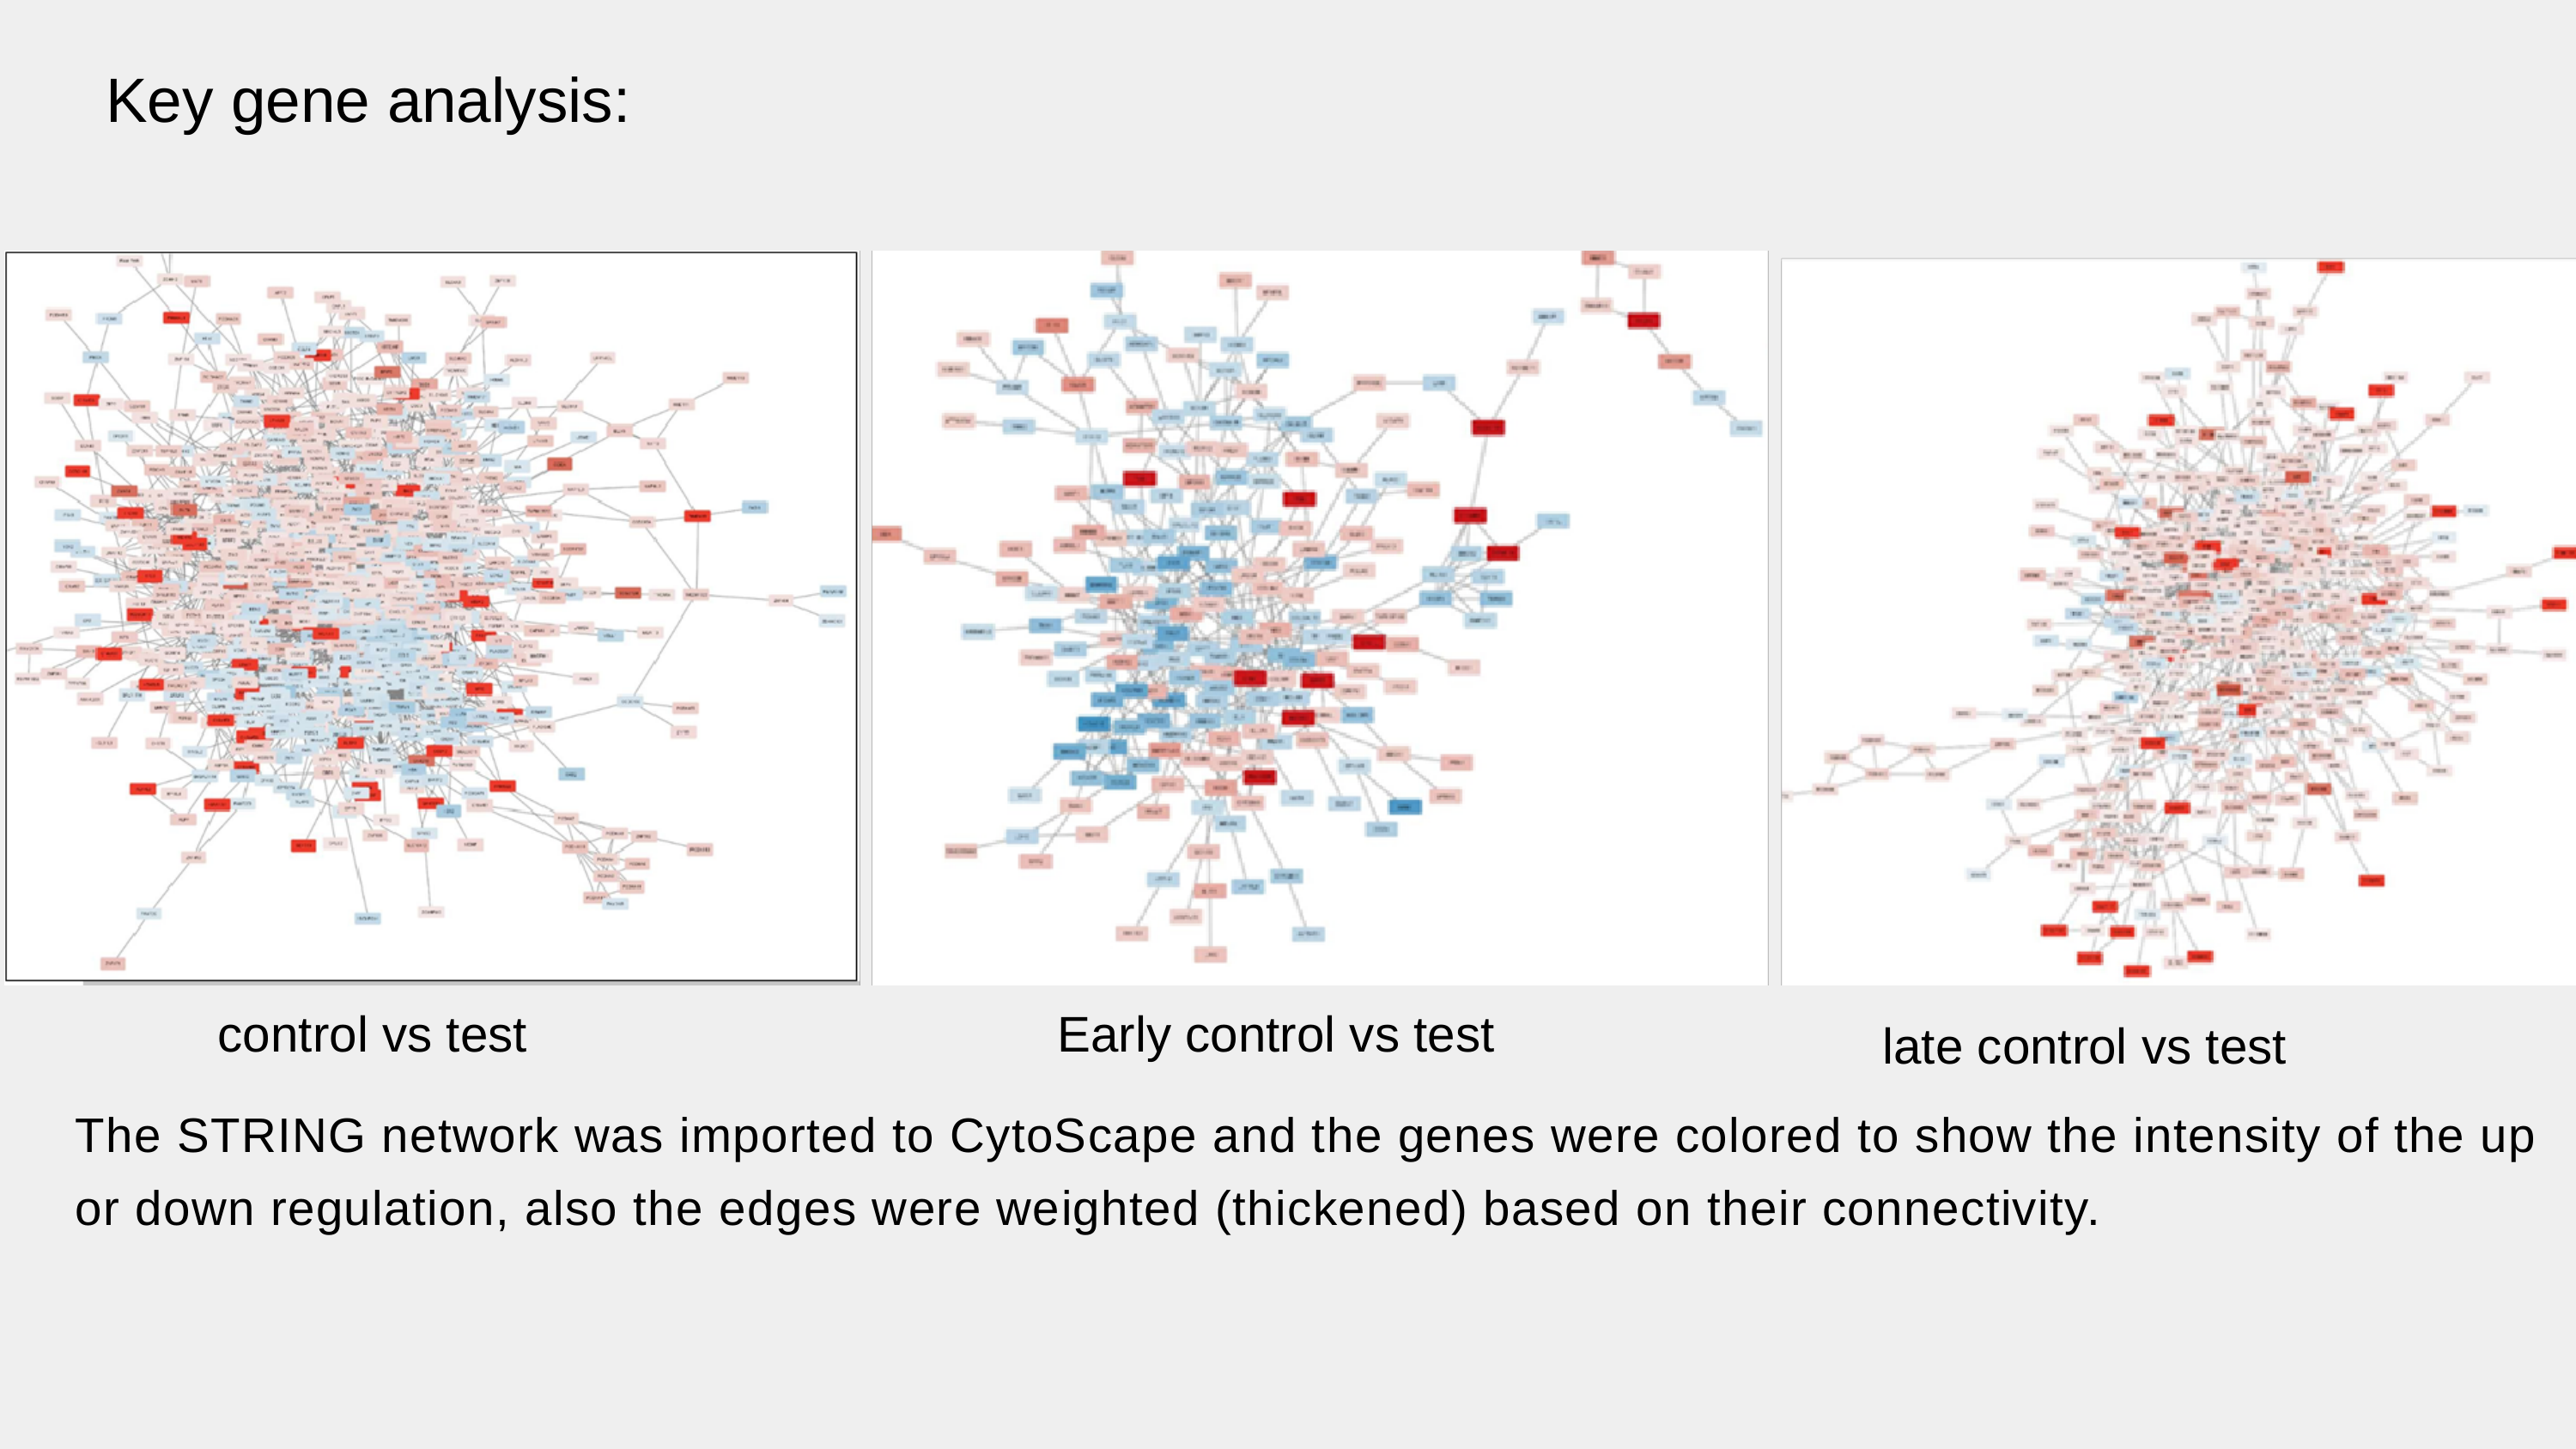

Key gene analysis:

control vs test
Early control vs test
late control vs test
The STRING network was imported to CytoScape and the genes were colored to show the intensity of the up or down regulation, also the edges were weighted (thickened) based on their connectivity.